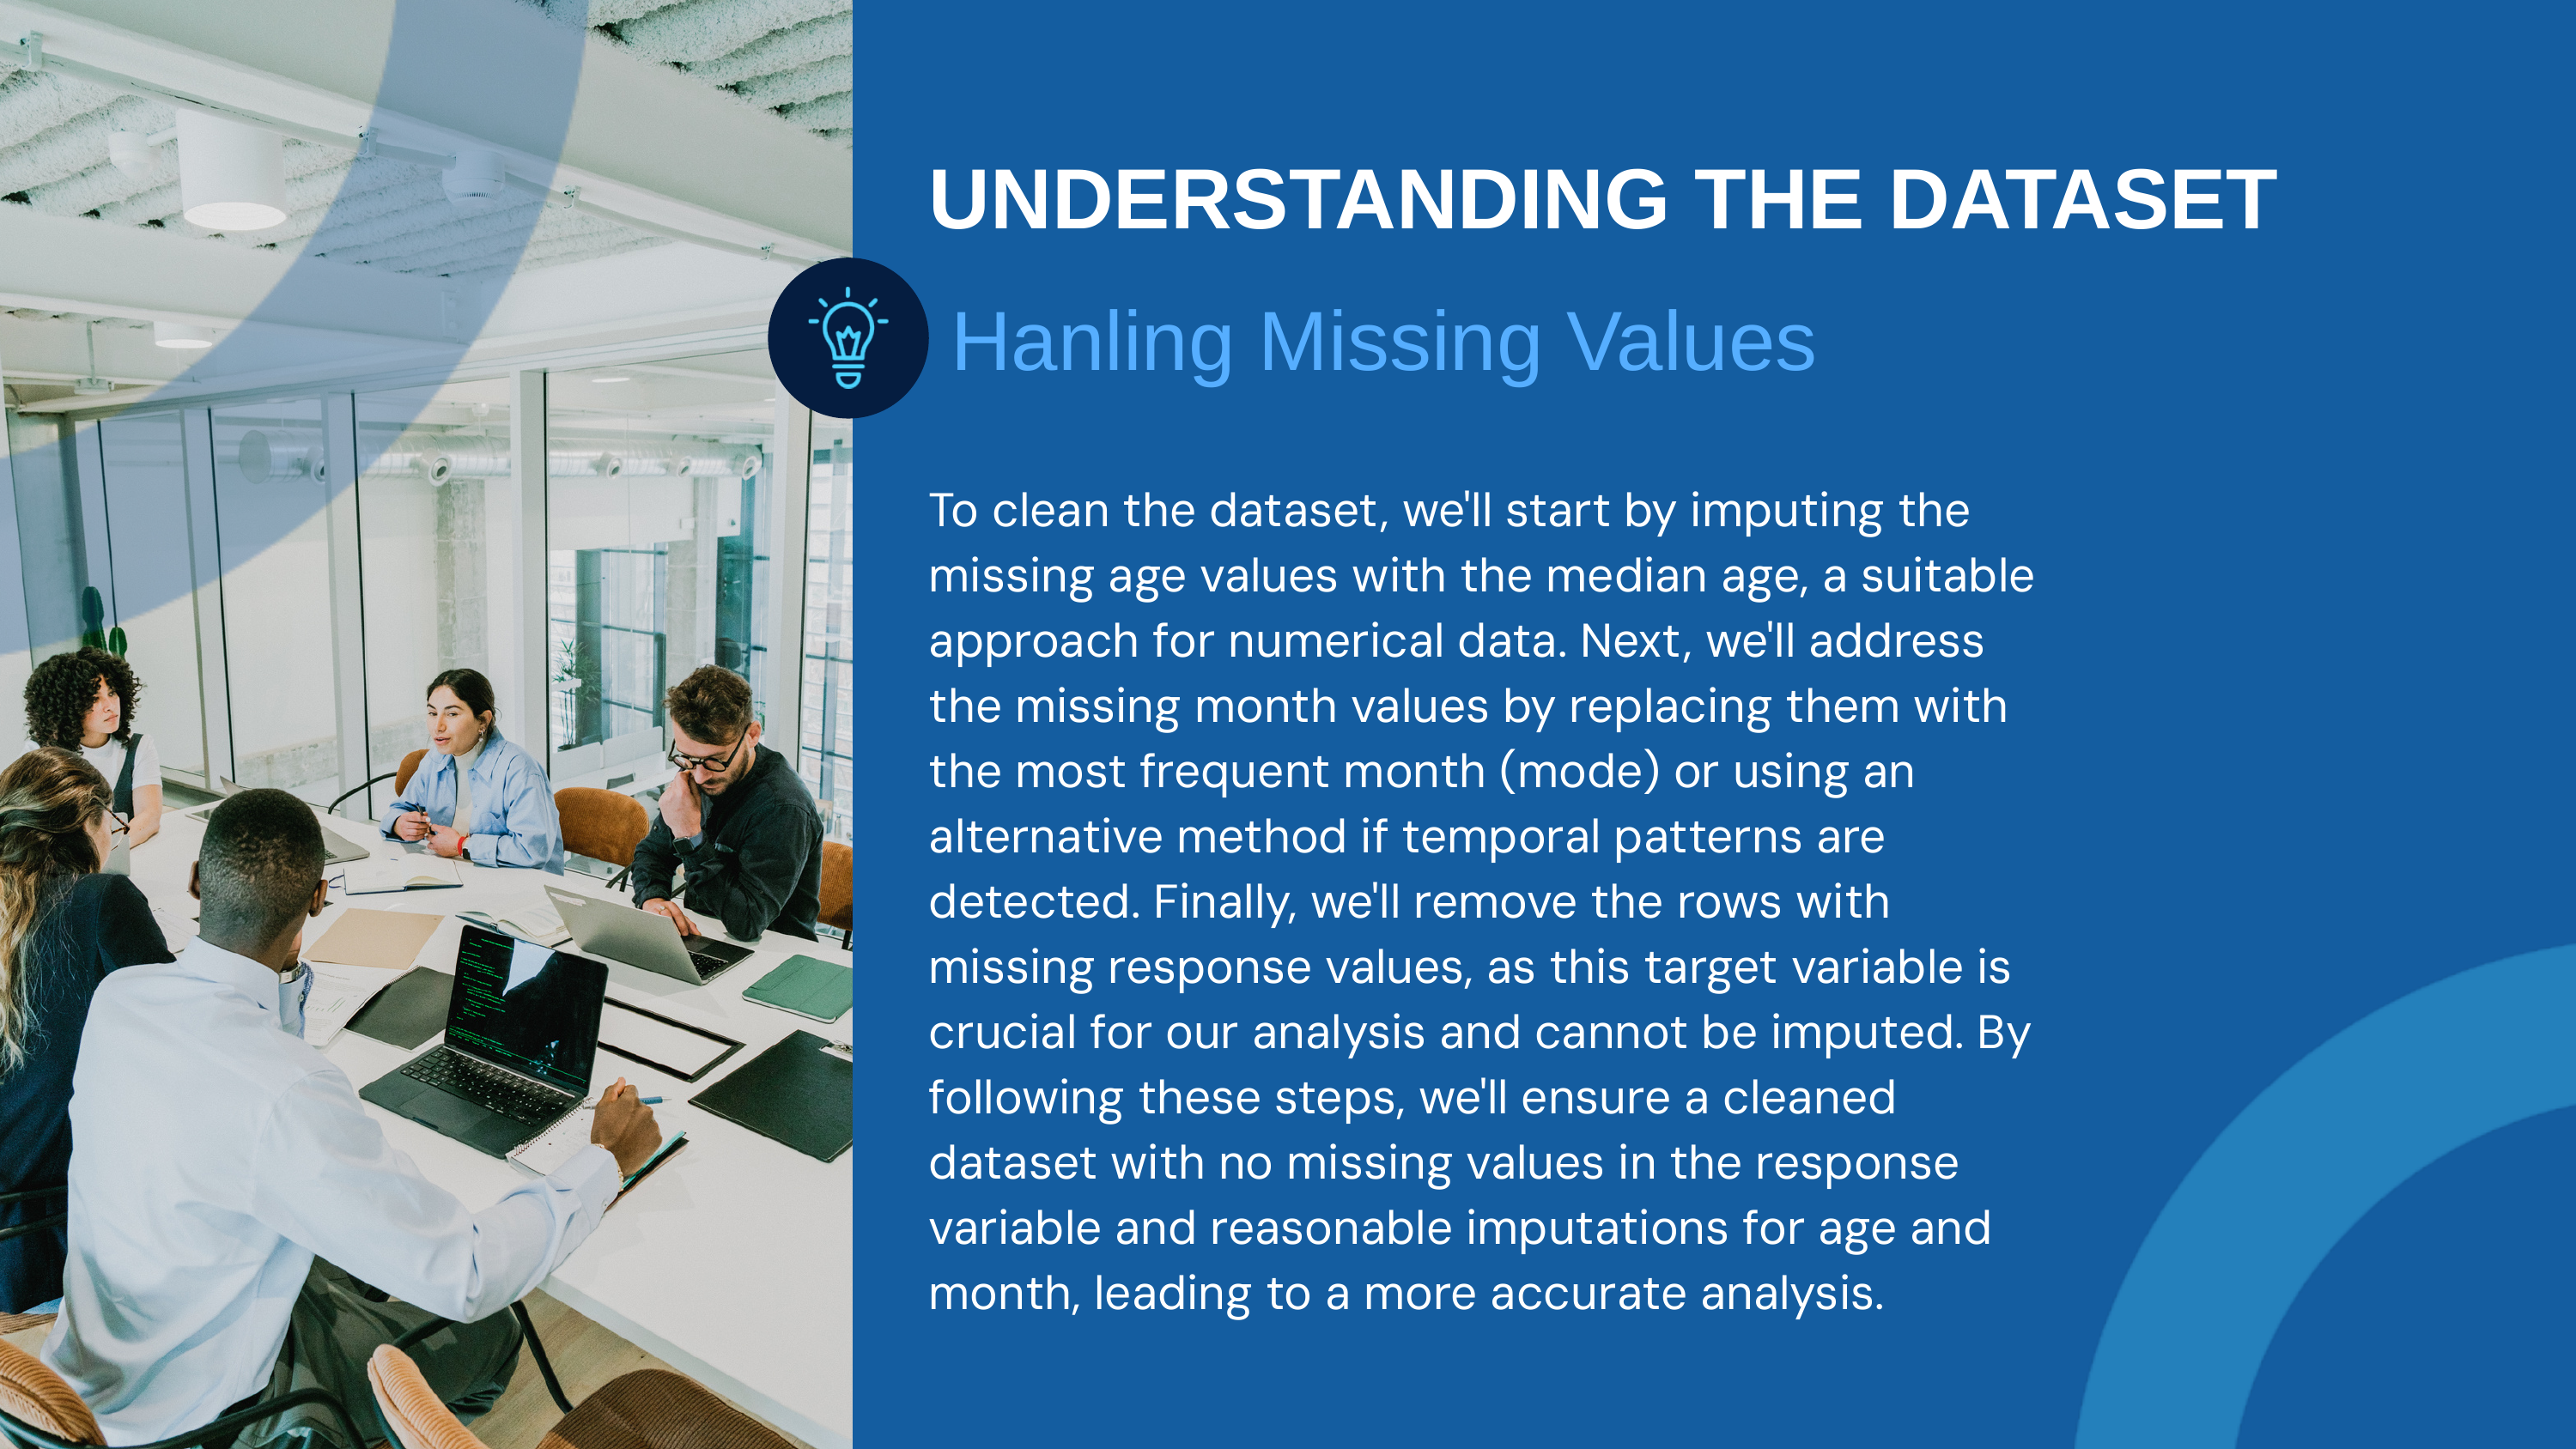

UNDERSTANDING THE DATASET

Hanling Missing Values

To clean the dataset, we'll start by imputing the missing age values with the median age, a suitable approach for numerical data. Next, we'll address the missing month values by replacing them with the most frequent month (mode) or using an alternative method if temporal patterns are detected. Finally, we'll remove the rows with missing response values, as this target variable is crucial for our analysis and cannot be imputed. By following these steps, we'll ensure a cleaned dataset with no missing values in the response variable and reasonable imputations for age and month, leading to a more accurate analysis.